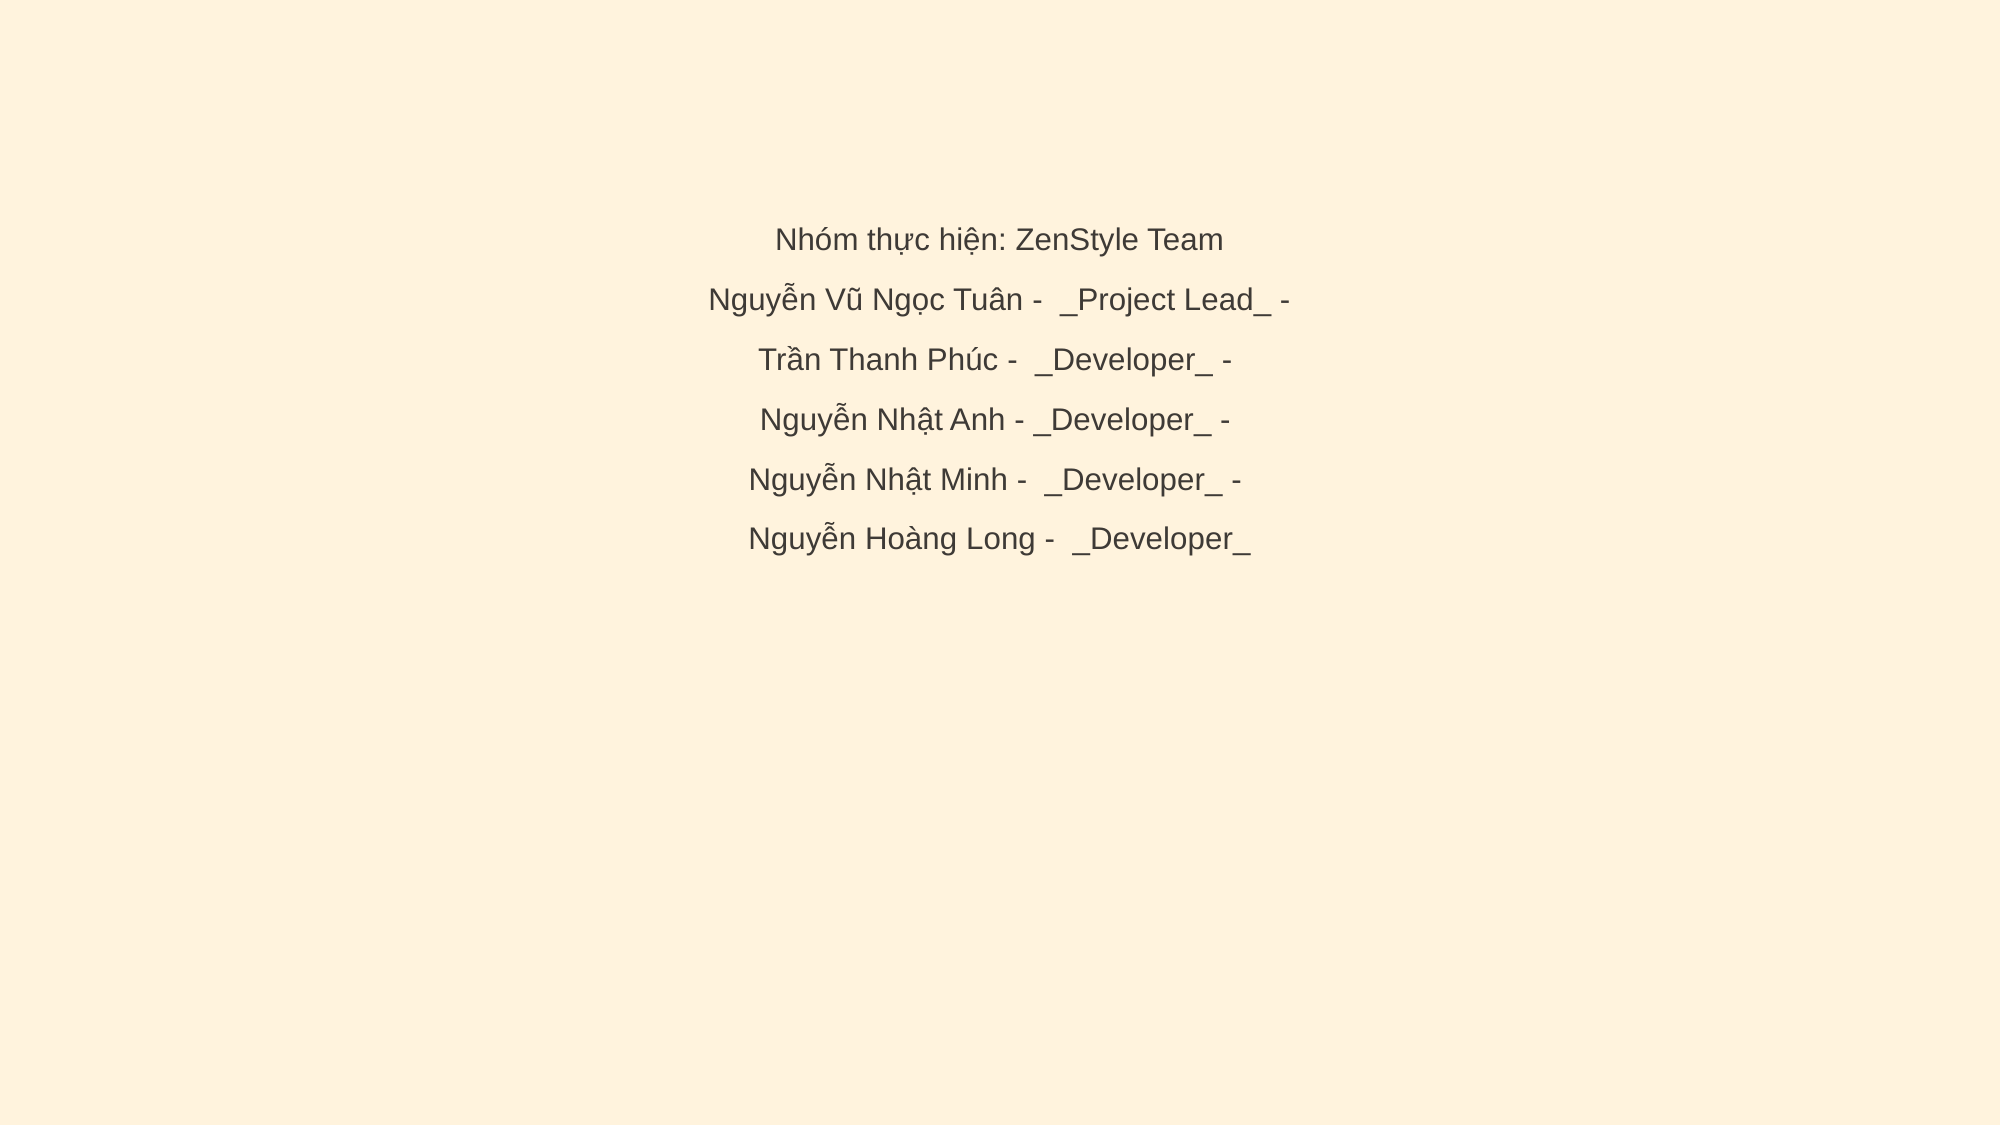

Nhóm thực hiện: ZenStyle Team
 Nguyễn Vũ Ngọc Tuân -  _Project Lead_ -
Trần Thanh Phúc -  _Developer_ -
Nguyễn Nhật Anh - _Developer_ -
Nguyễn Nhật Minh -  _Developer_ -
Nguyễn Hoàng Long -  _Developer_